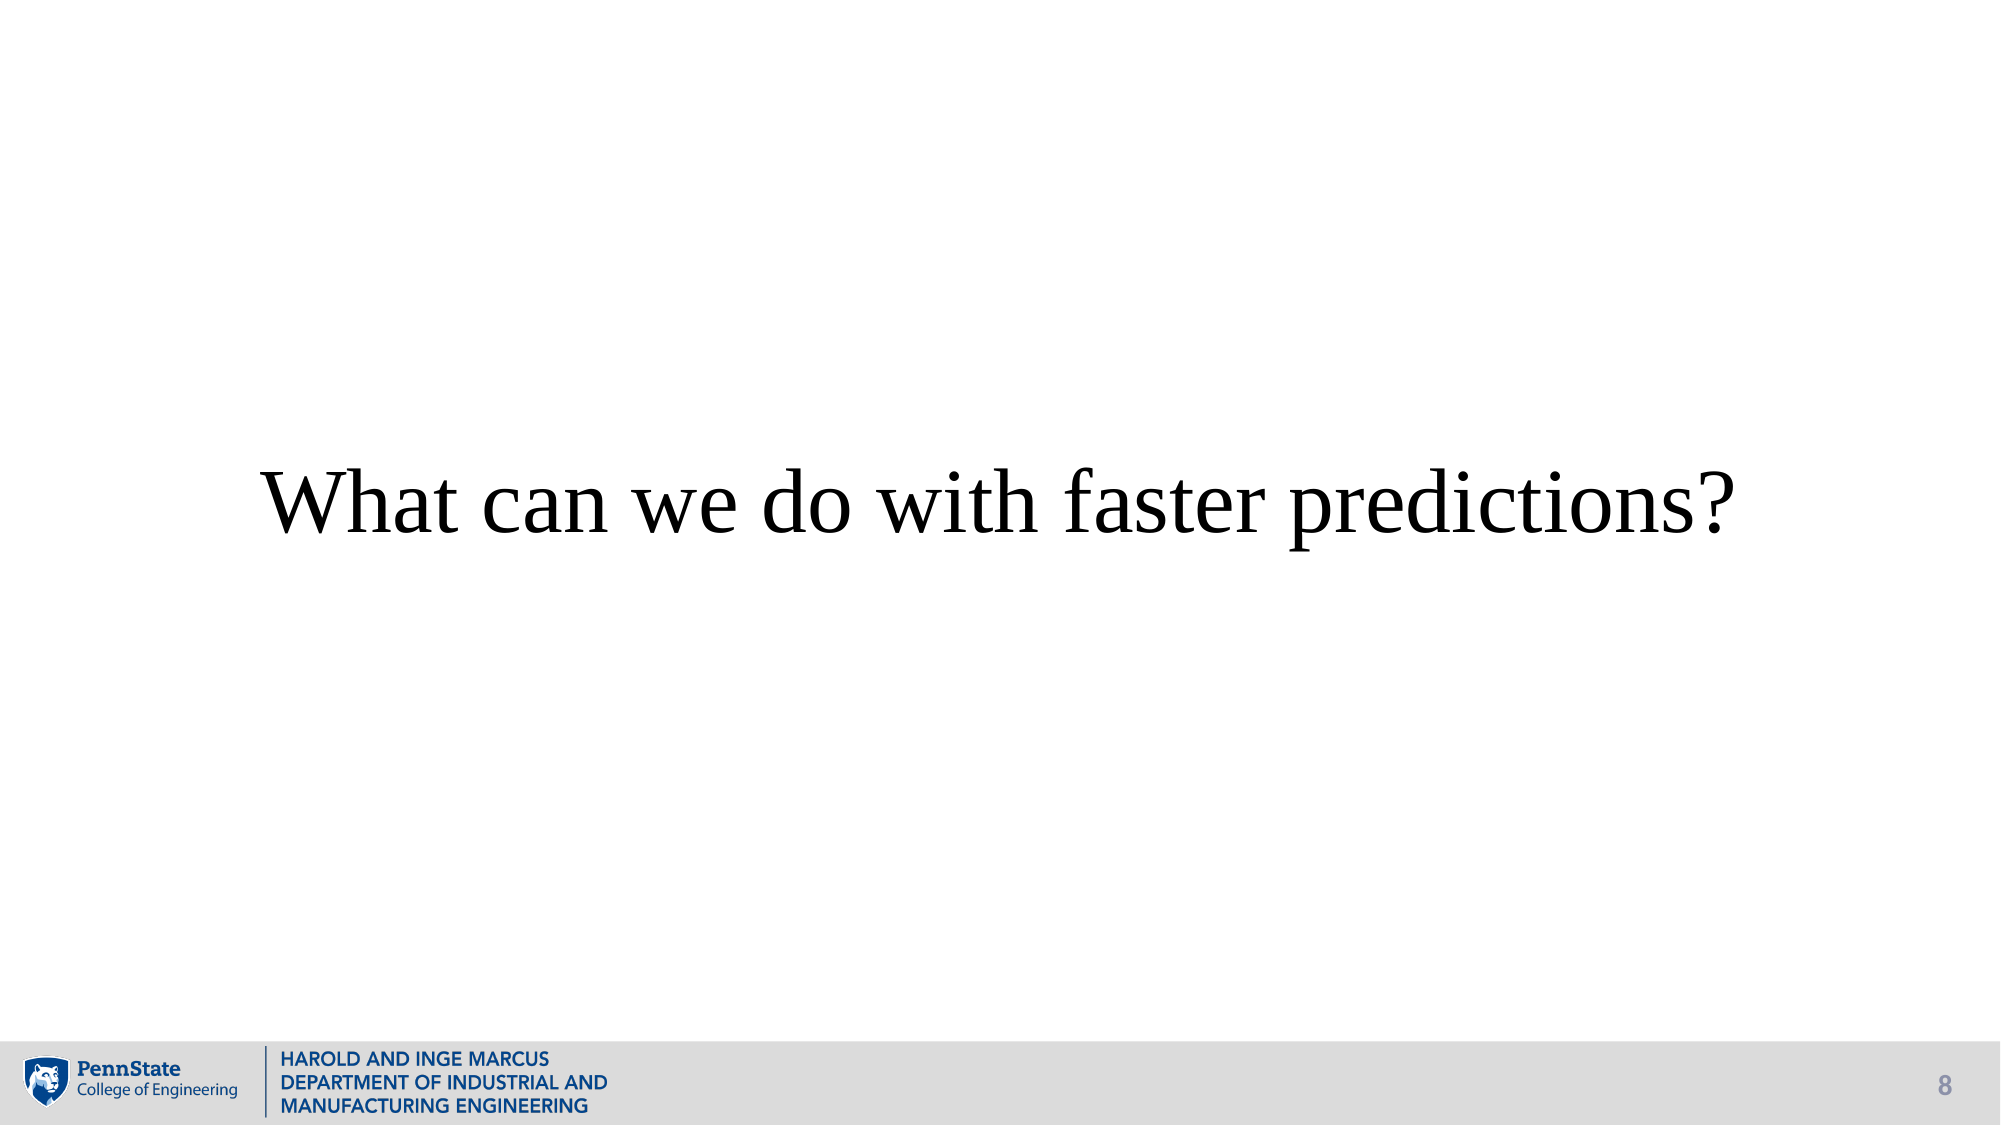

# What can we do with faster predictions?
8